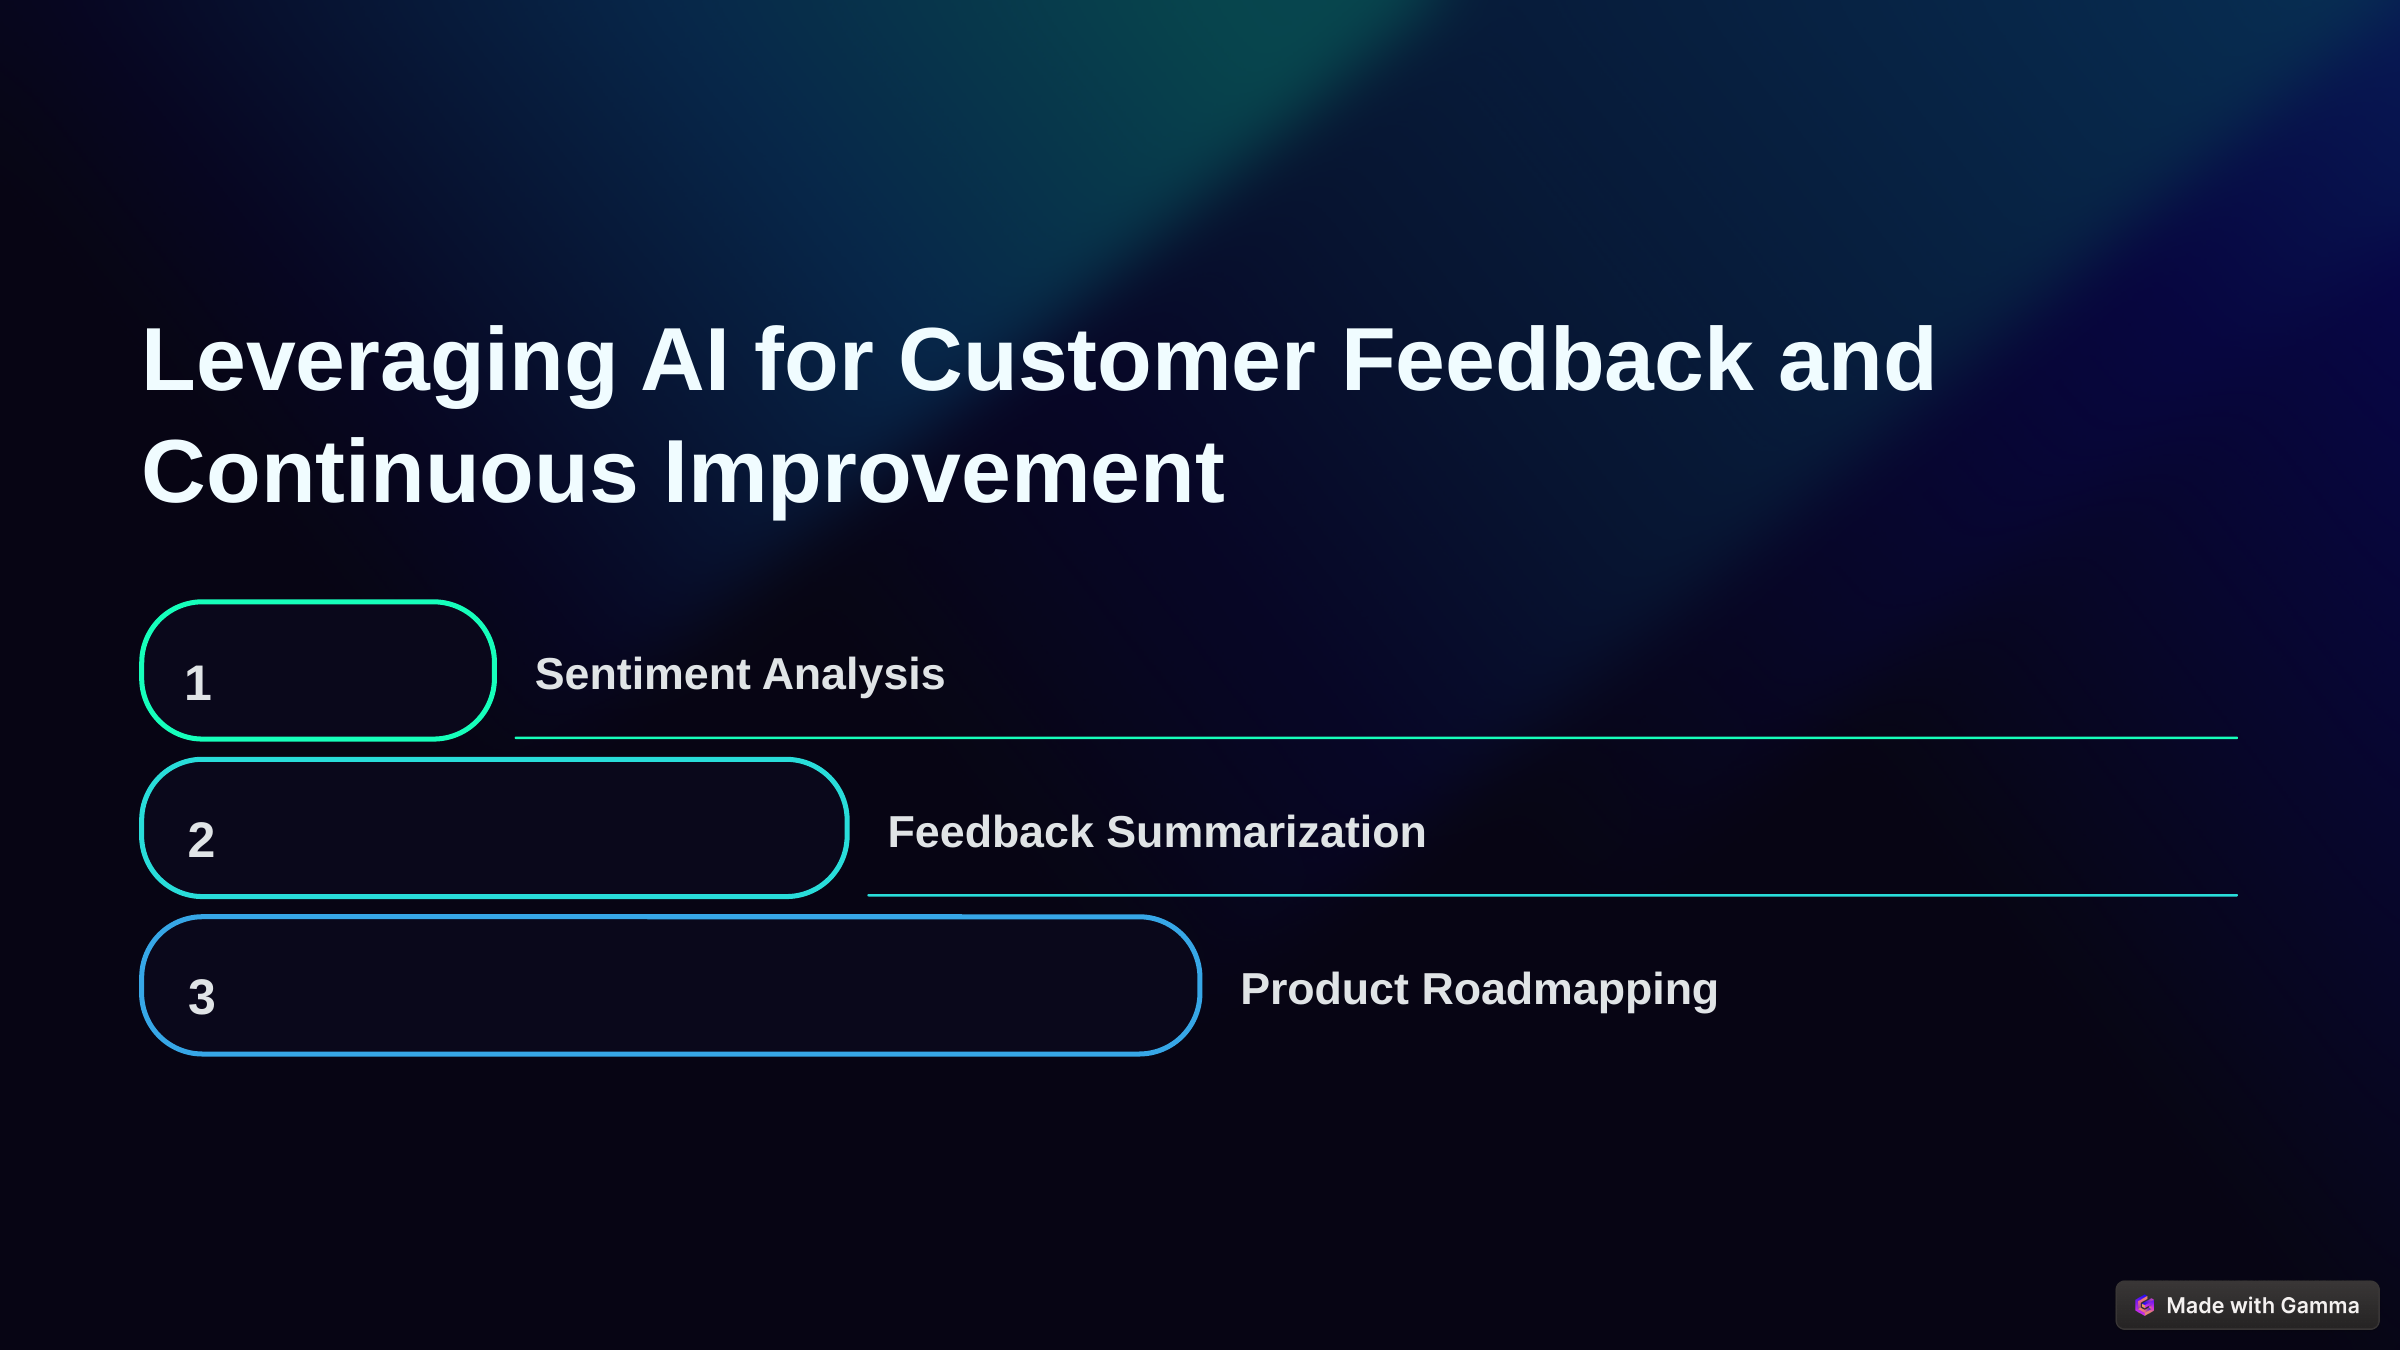

Leveraging AI for Customer Feedback and Continuous Improvement

1
Sentiment Analysis

2
Feedback Summarization

3
Product Roadmapping